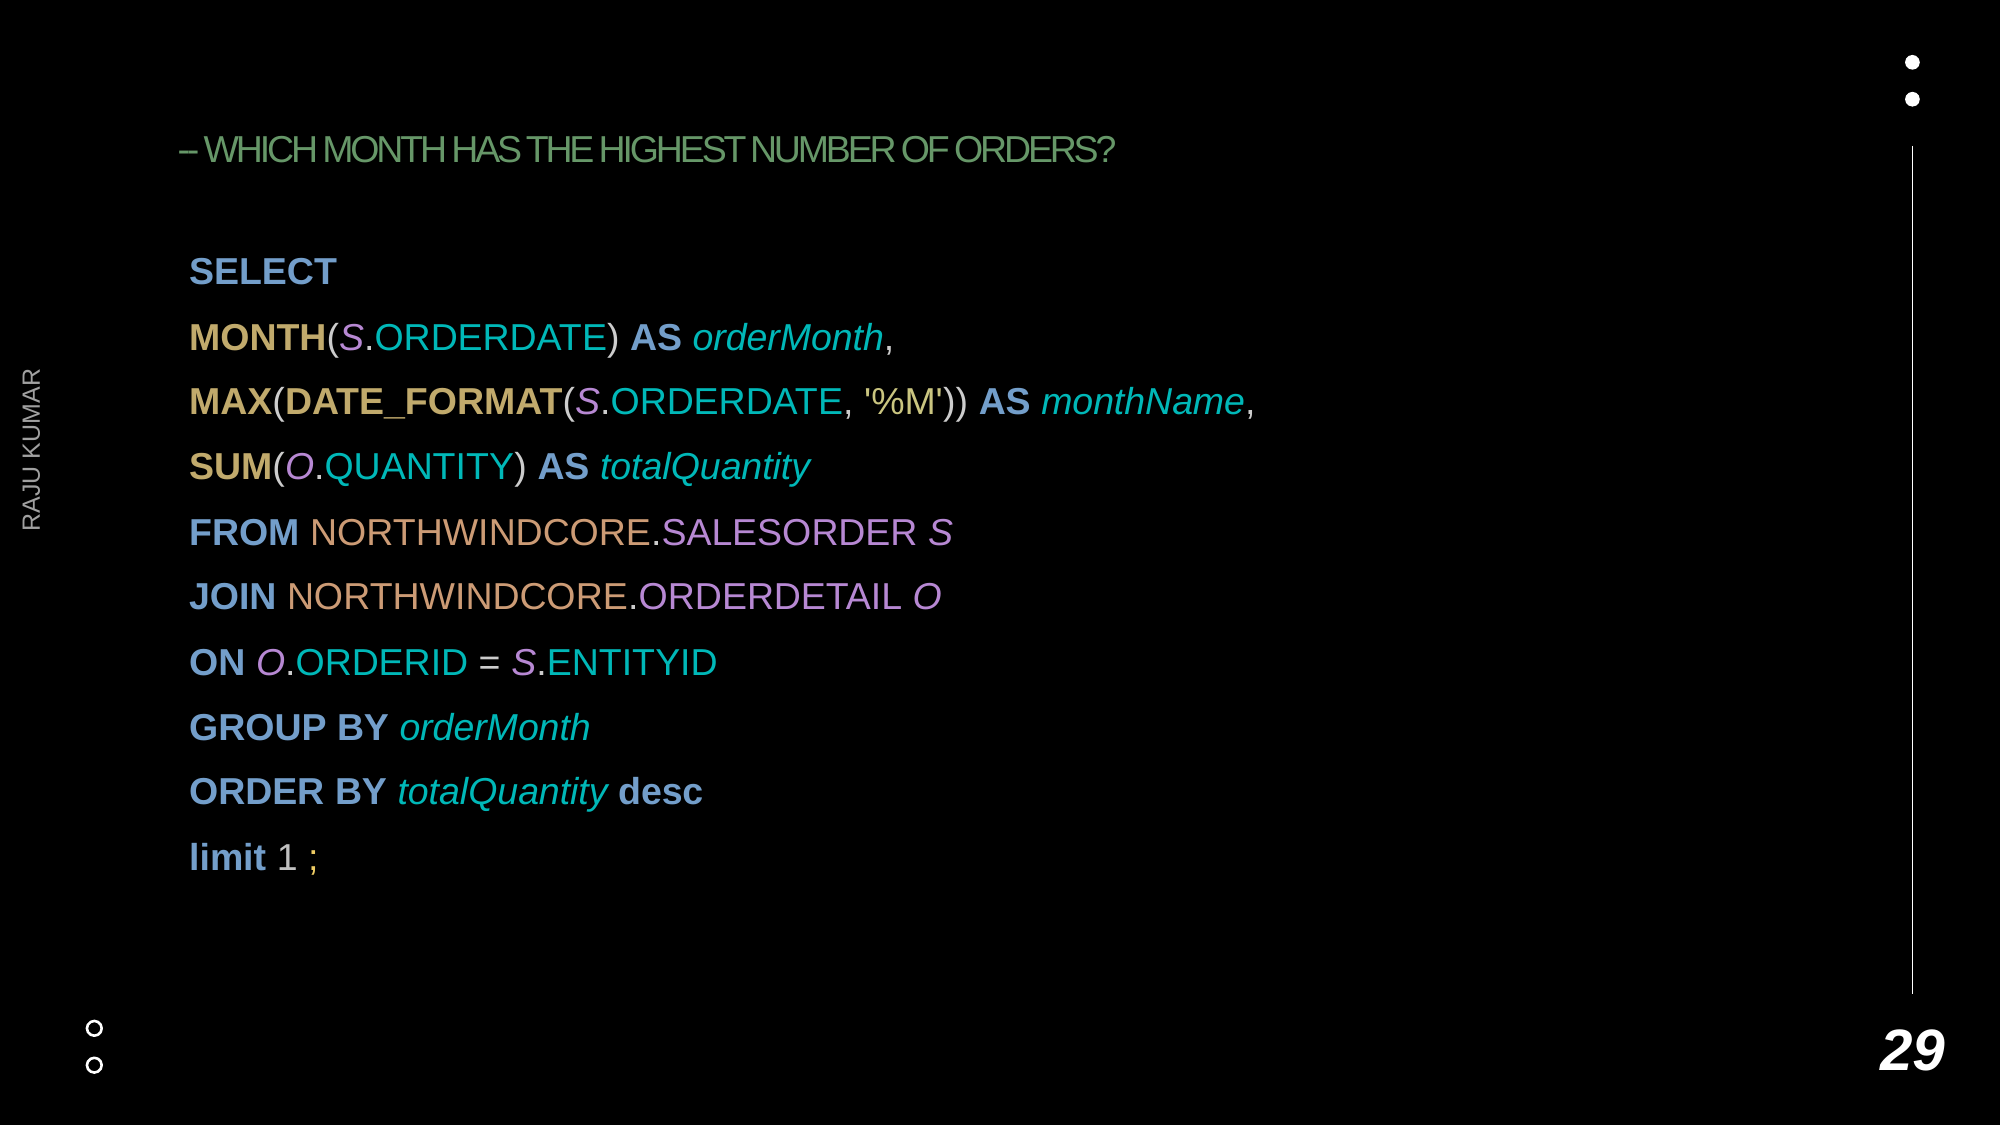

# -- Which month has the highest number of orders?
SELECT
MONTH(S.ORDERDATE) AS orderMonth,
MAX(DATE_FORMAT(S.ORDERDATE, '%M')) AS monthName,
SUM(O.QUANTITY) AS totalQuantity
FROM NORTHWINDCORE.SALESORDER S
JOIN NORTHWINDCORE.ORDERDETAIL O
ON O.ORDERID = S.ENTITYID
GROUP BY orderMonth
ORDER BY totalQuantity desc
limit 1 ;

RAJU KUMAR
29